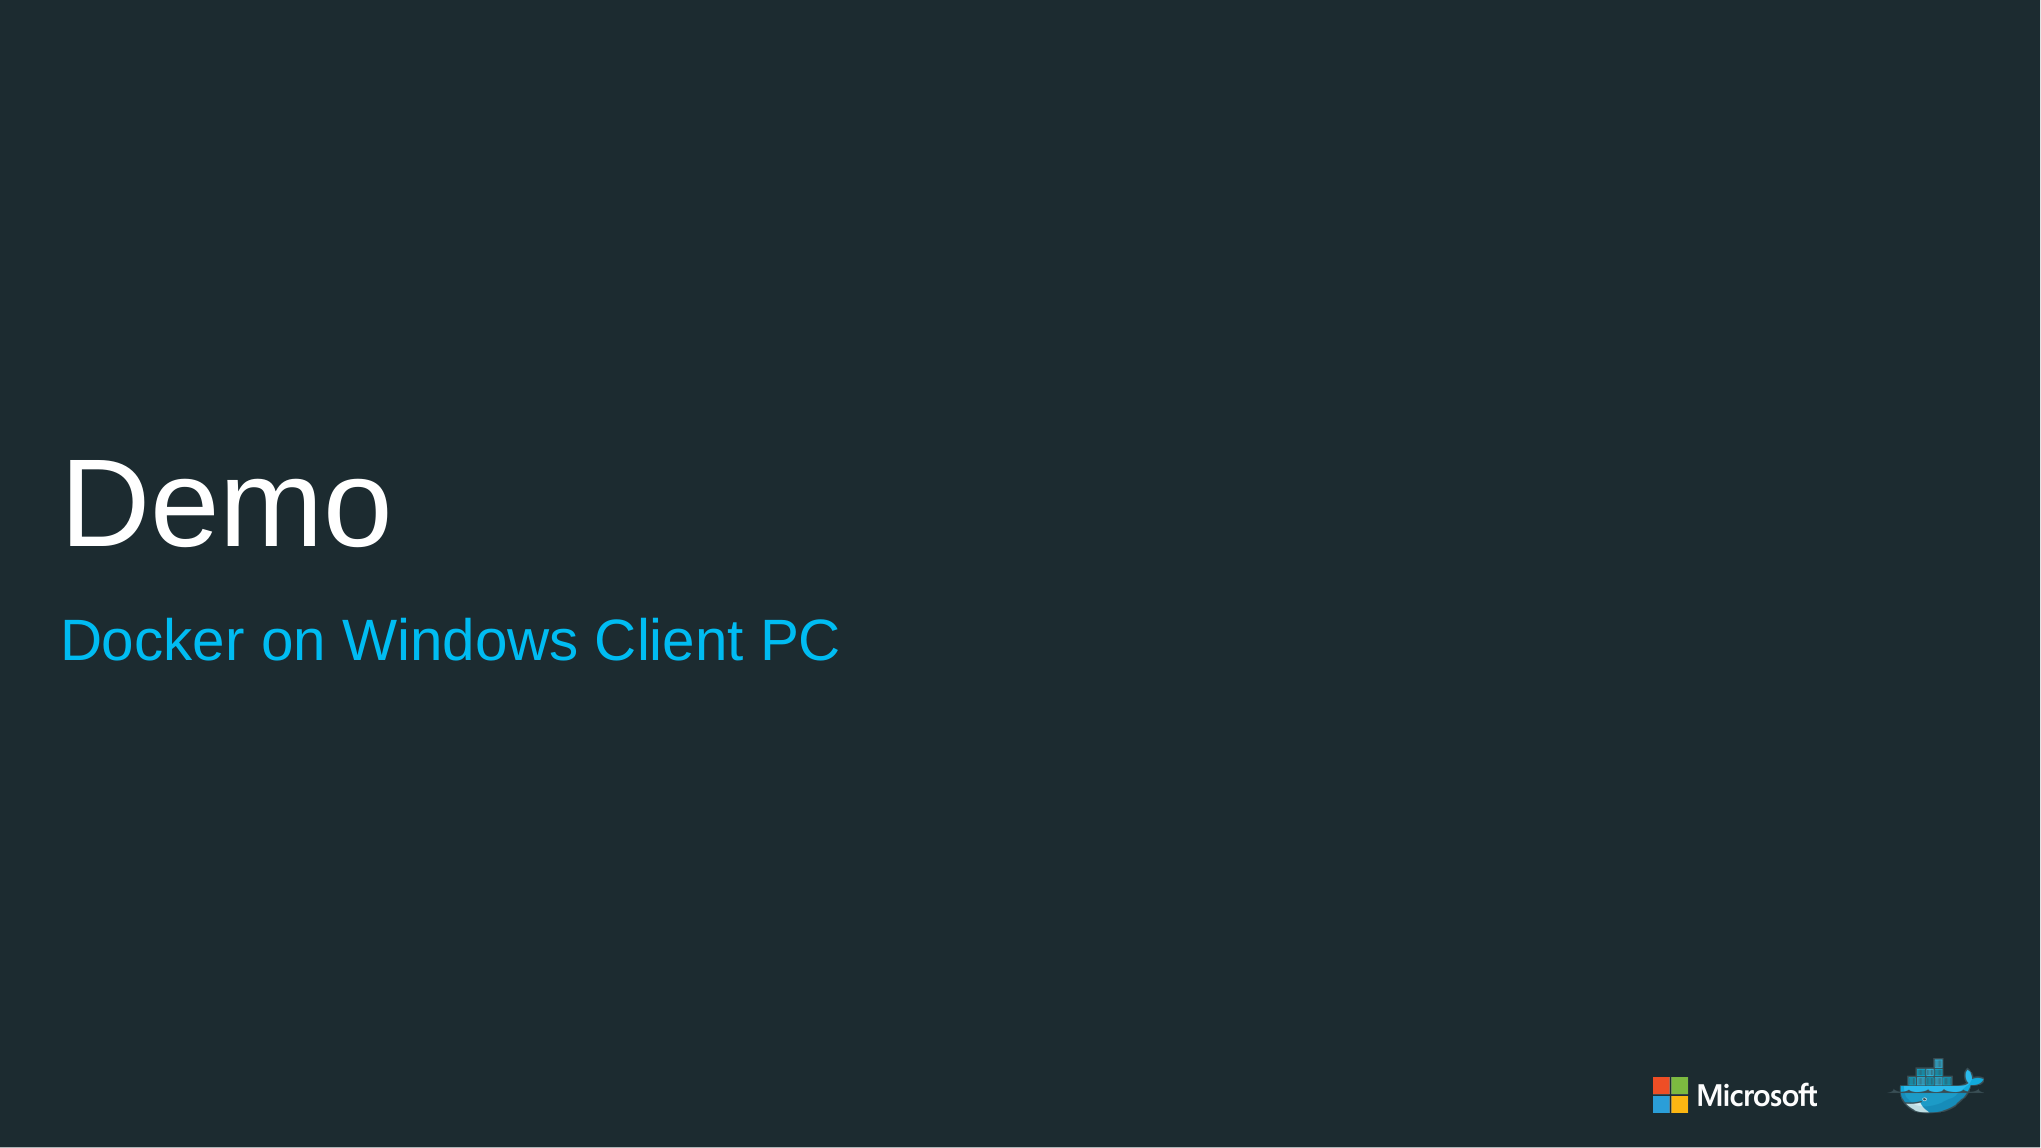

# Demo
Docker on Windows Client PC